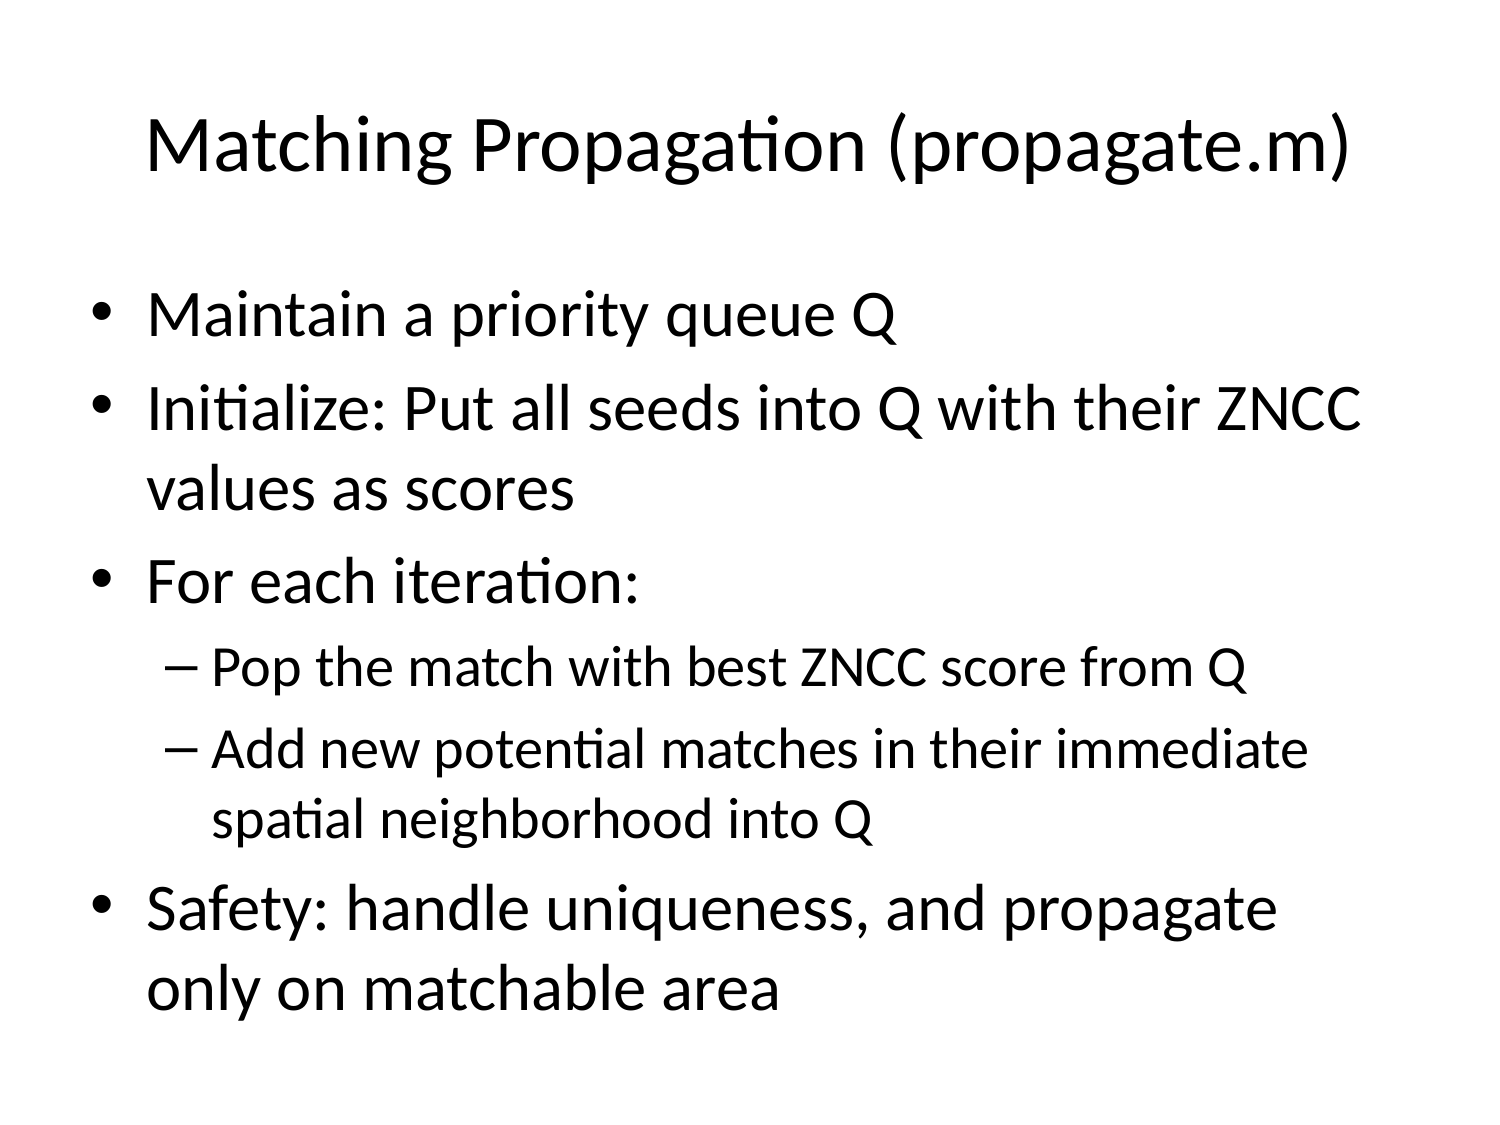

# Matching Propagation (propagate.m)
Maintain a priority queue Q
Initialize: Put all seeds into Q with their ZNCC values as scores
For each iteration:
Pop the match with best ZNCC score from Q
Add new potential matches in their immediate spatial neighborhood into Q
Safety: handle uniqueness, and propagate only on matchable area